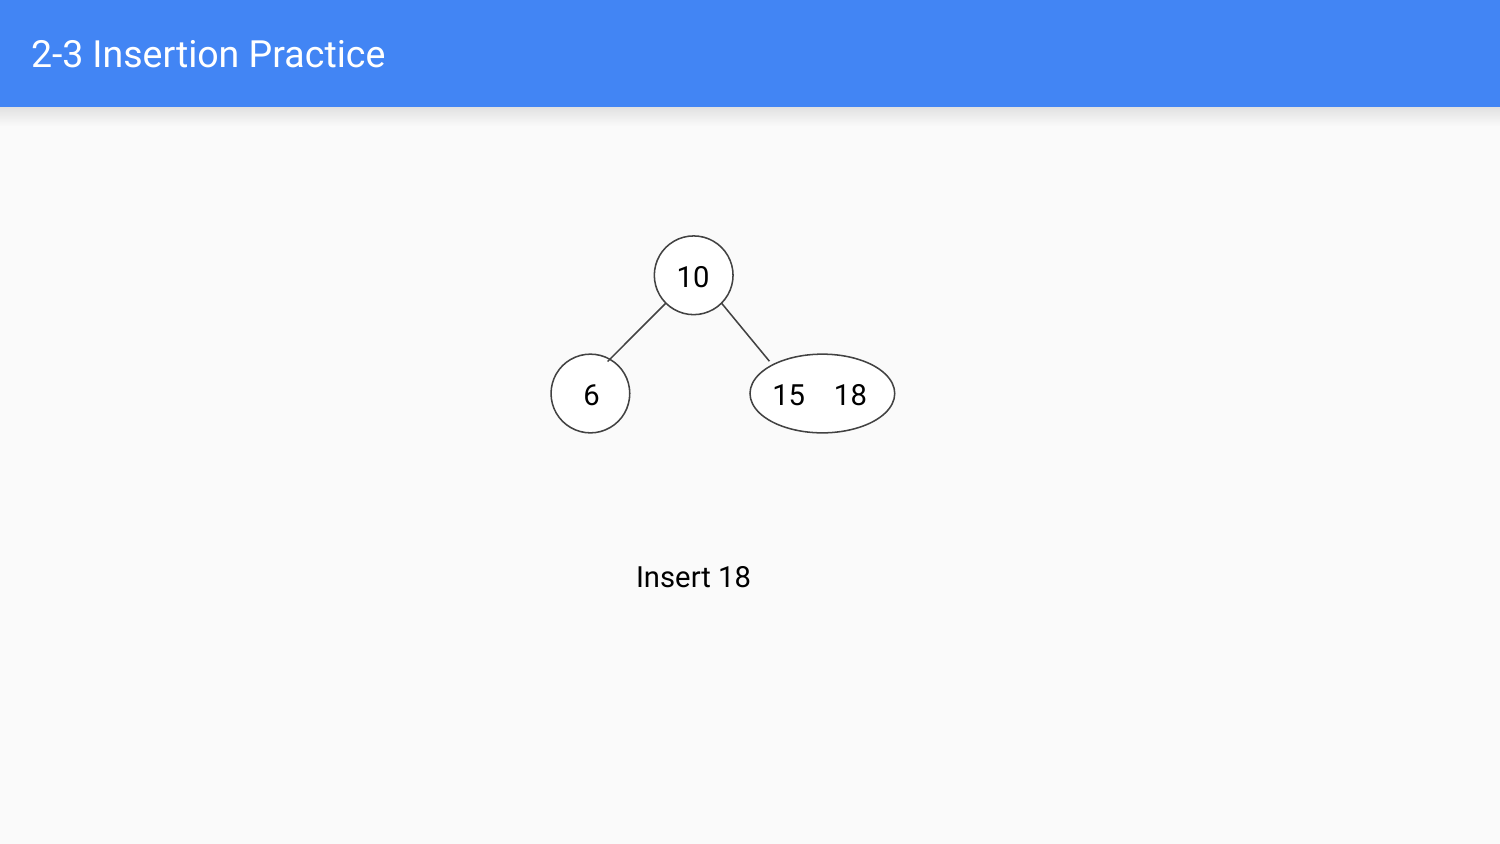

# 2-3 Insertion Practice

10

6
15    18
Insert 18